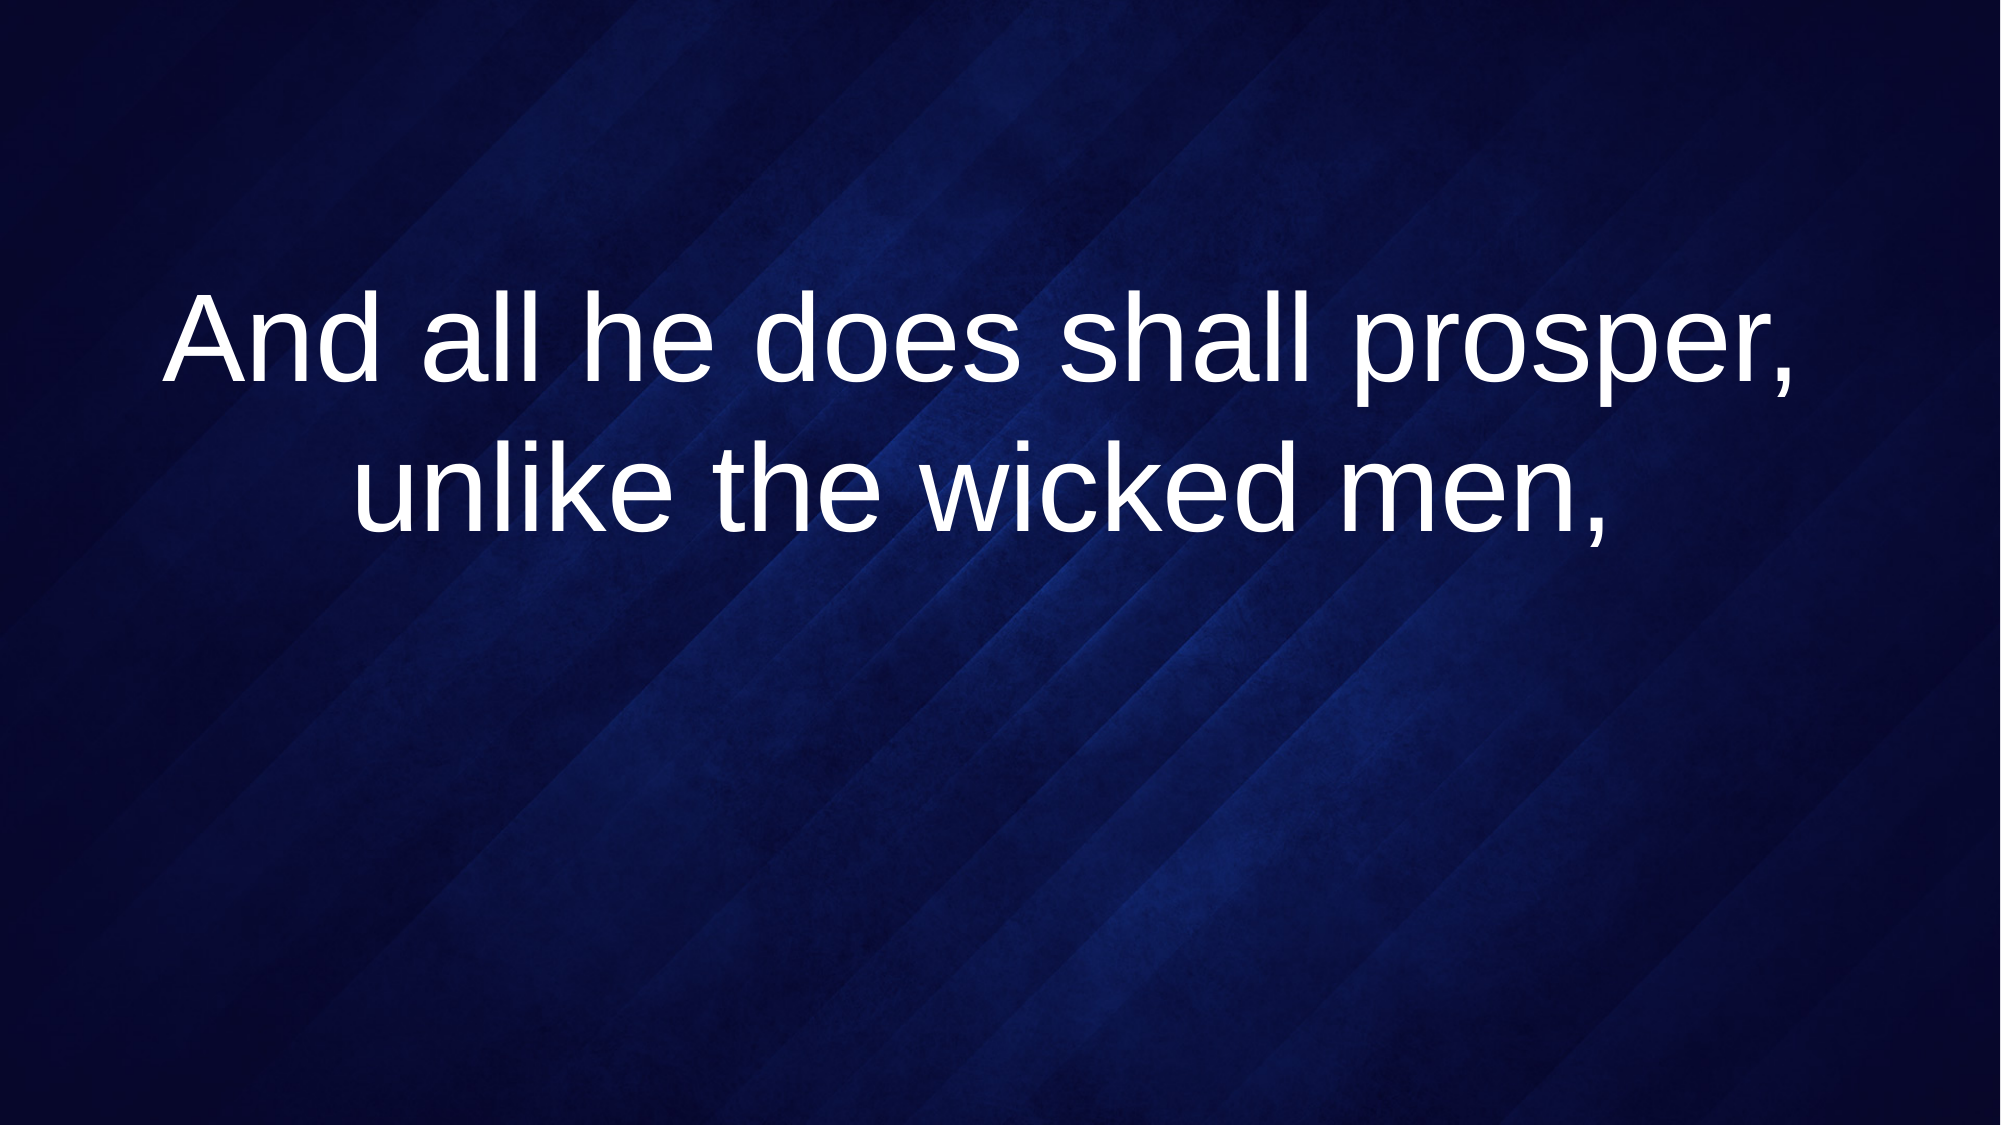

# And all he does shall prosper, unlike the wicked men,